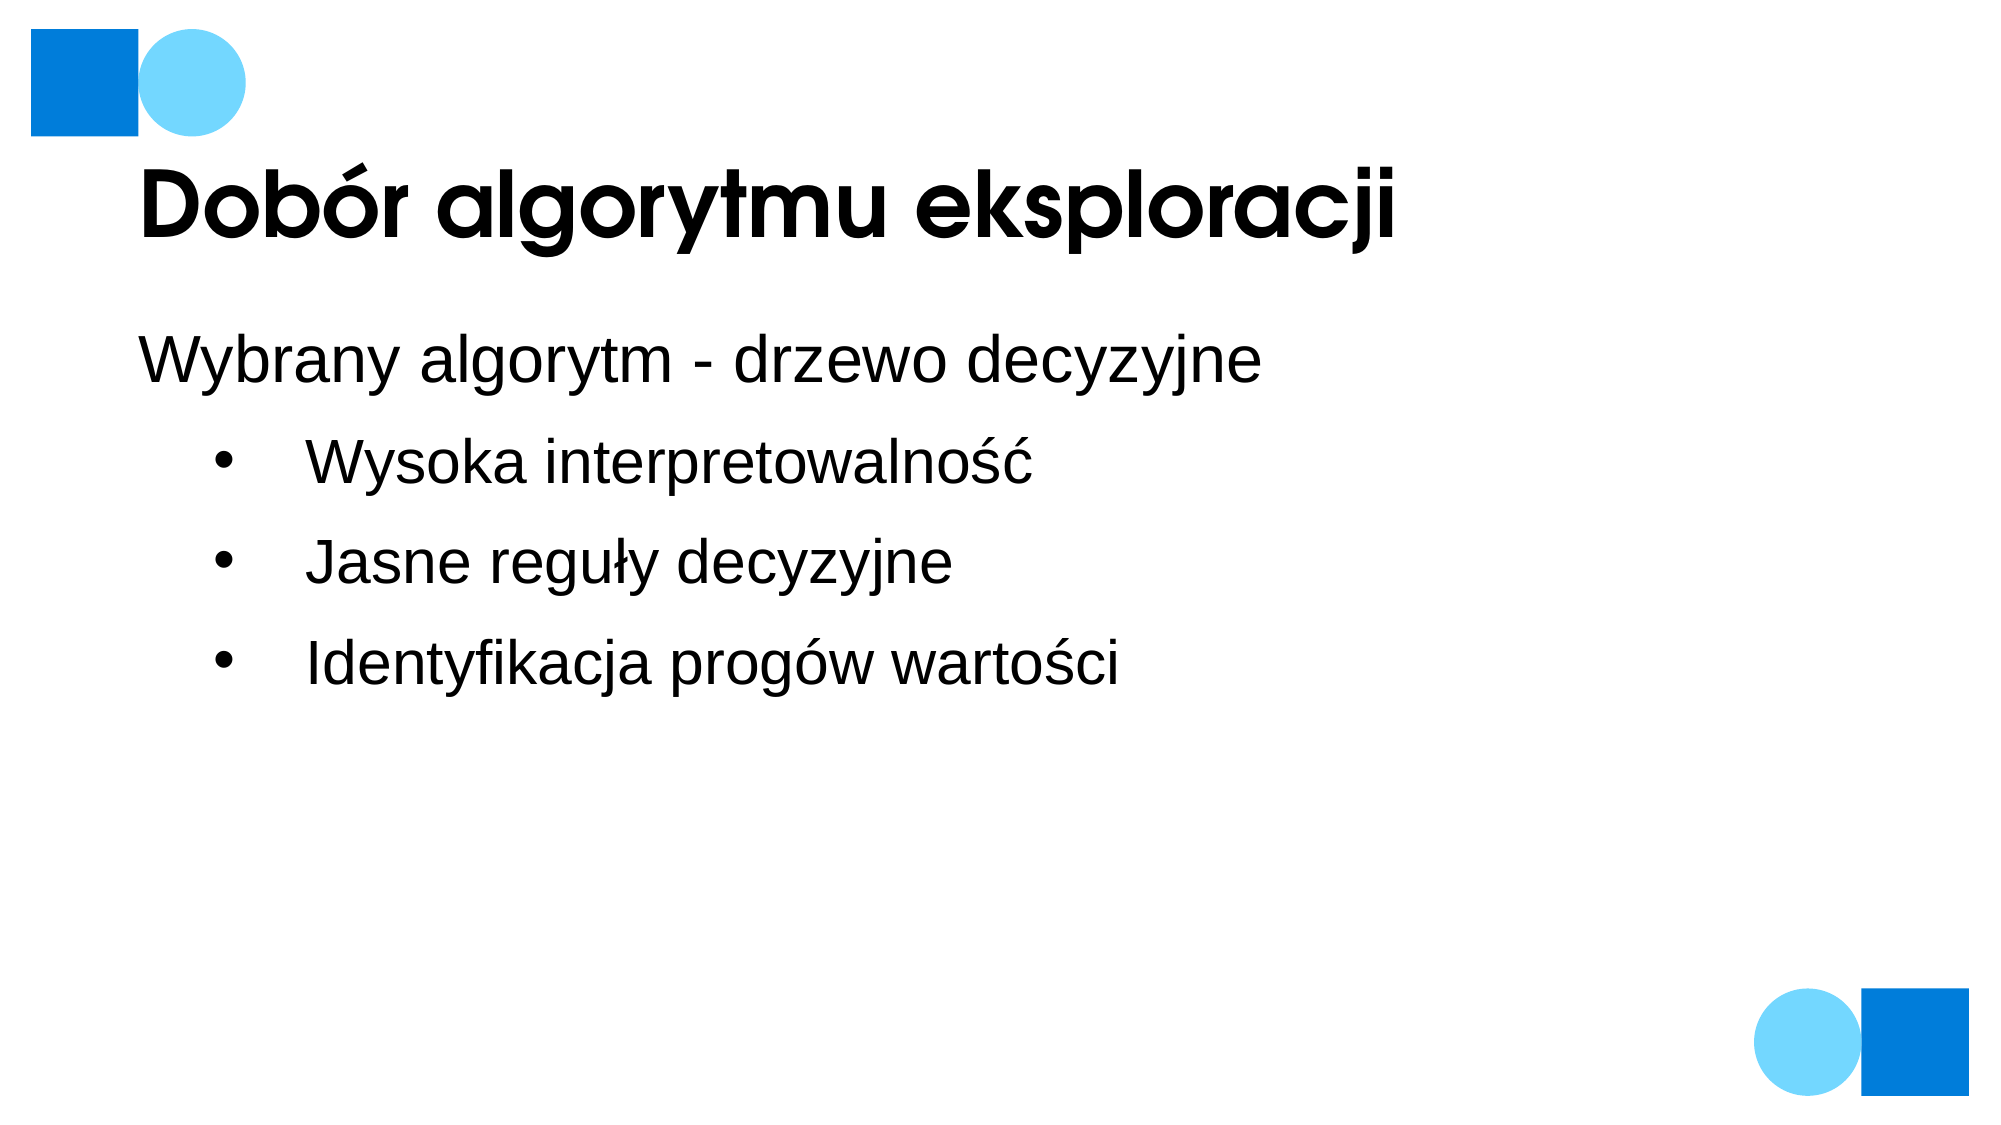

# Dobór algorytmu eksploracji

Wybrany algorytm - drzewo decyzyjne
 Wysoka interpretowalność
 Jasne reguły decyzyjne
 Identyfikacja progów wartości